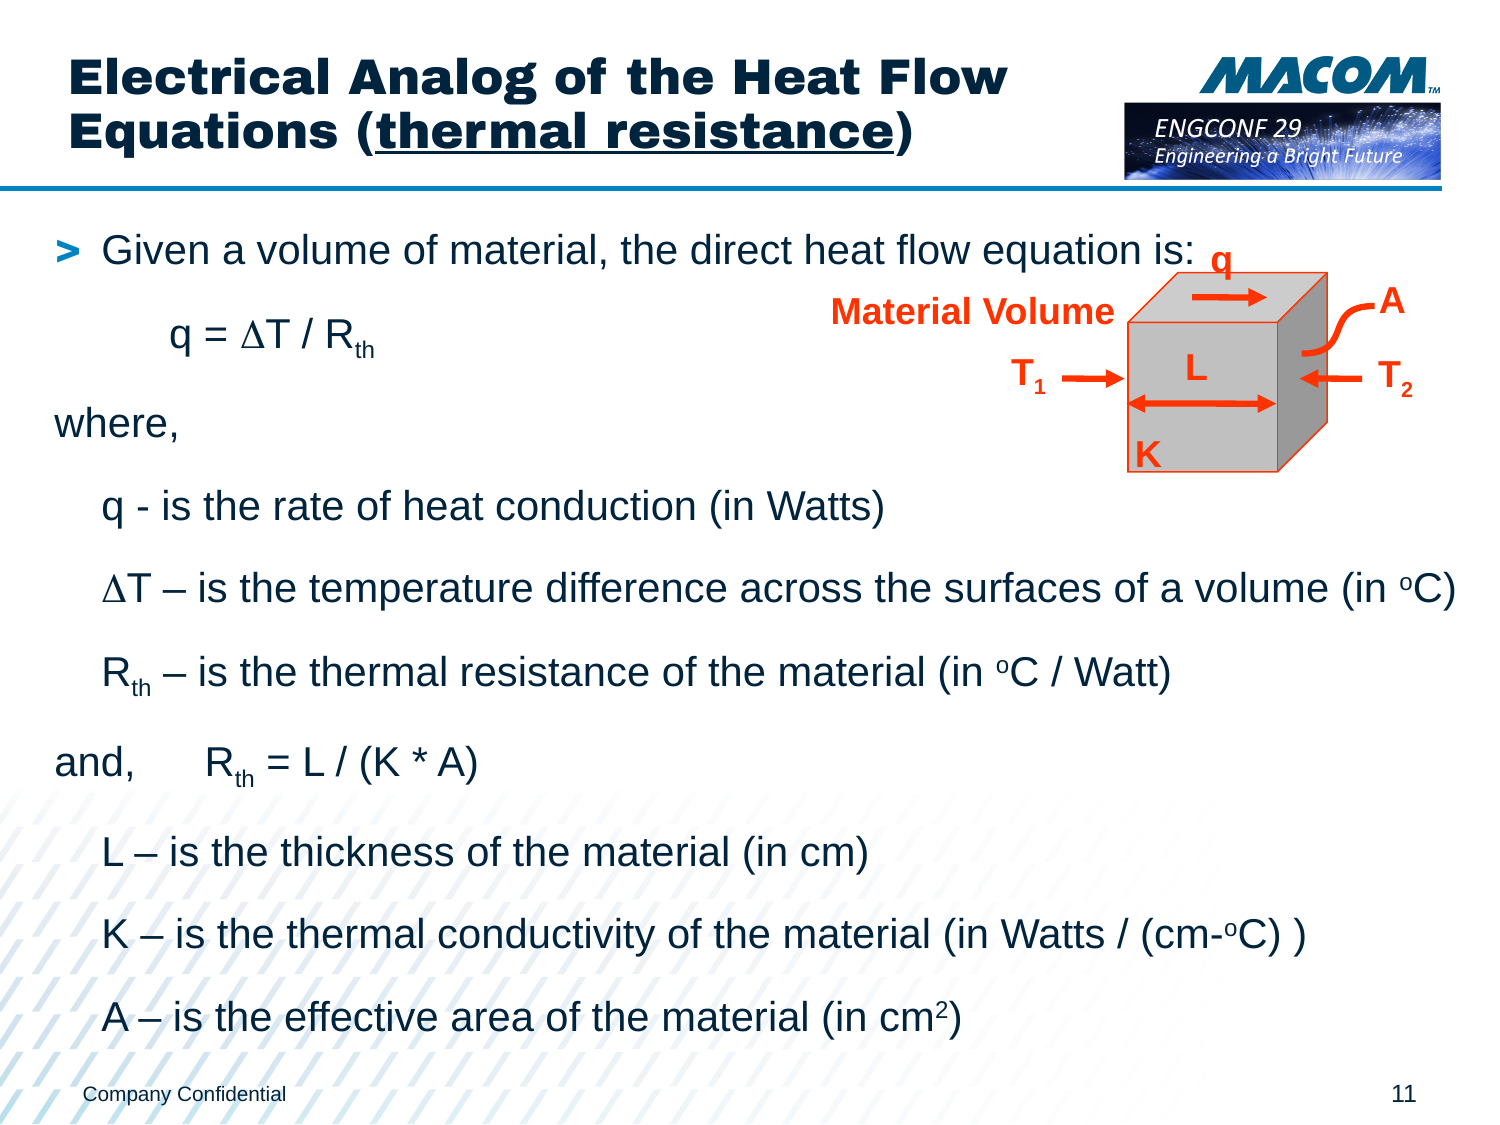

# Electrical Analog of the Heat Flow Equations (thermal resistance)
Given a volume of material, the direct heat flow equation is:
          q = ΔT / Rth
where,
	q - is the rate of heat conduction (in Watts)
	ΔT – is the temperature difference across the surfaces of a volume (in oC)
	Rth – is the thermal resistance of the material (in oC / Watt)
and,      Rth = L / (K * A)
	L – is the thickness of the material (in cm)
	K – is the thermal conductivity of the material (in Watts / (cm-oC) )
	A – is the effective area of the material (in cm2)

q

A

T1
L
T2

K
Material Volume